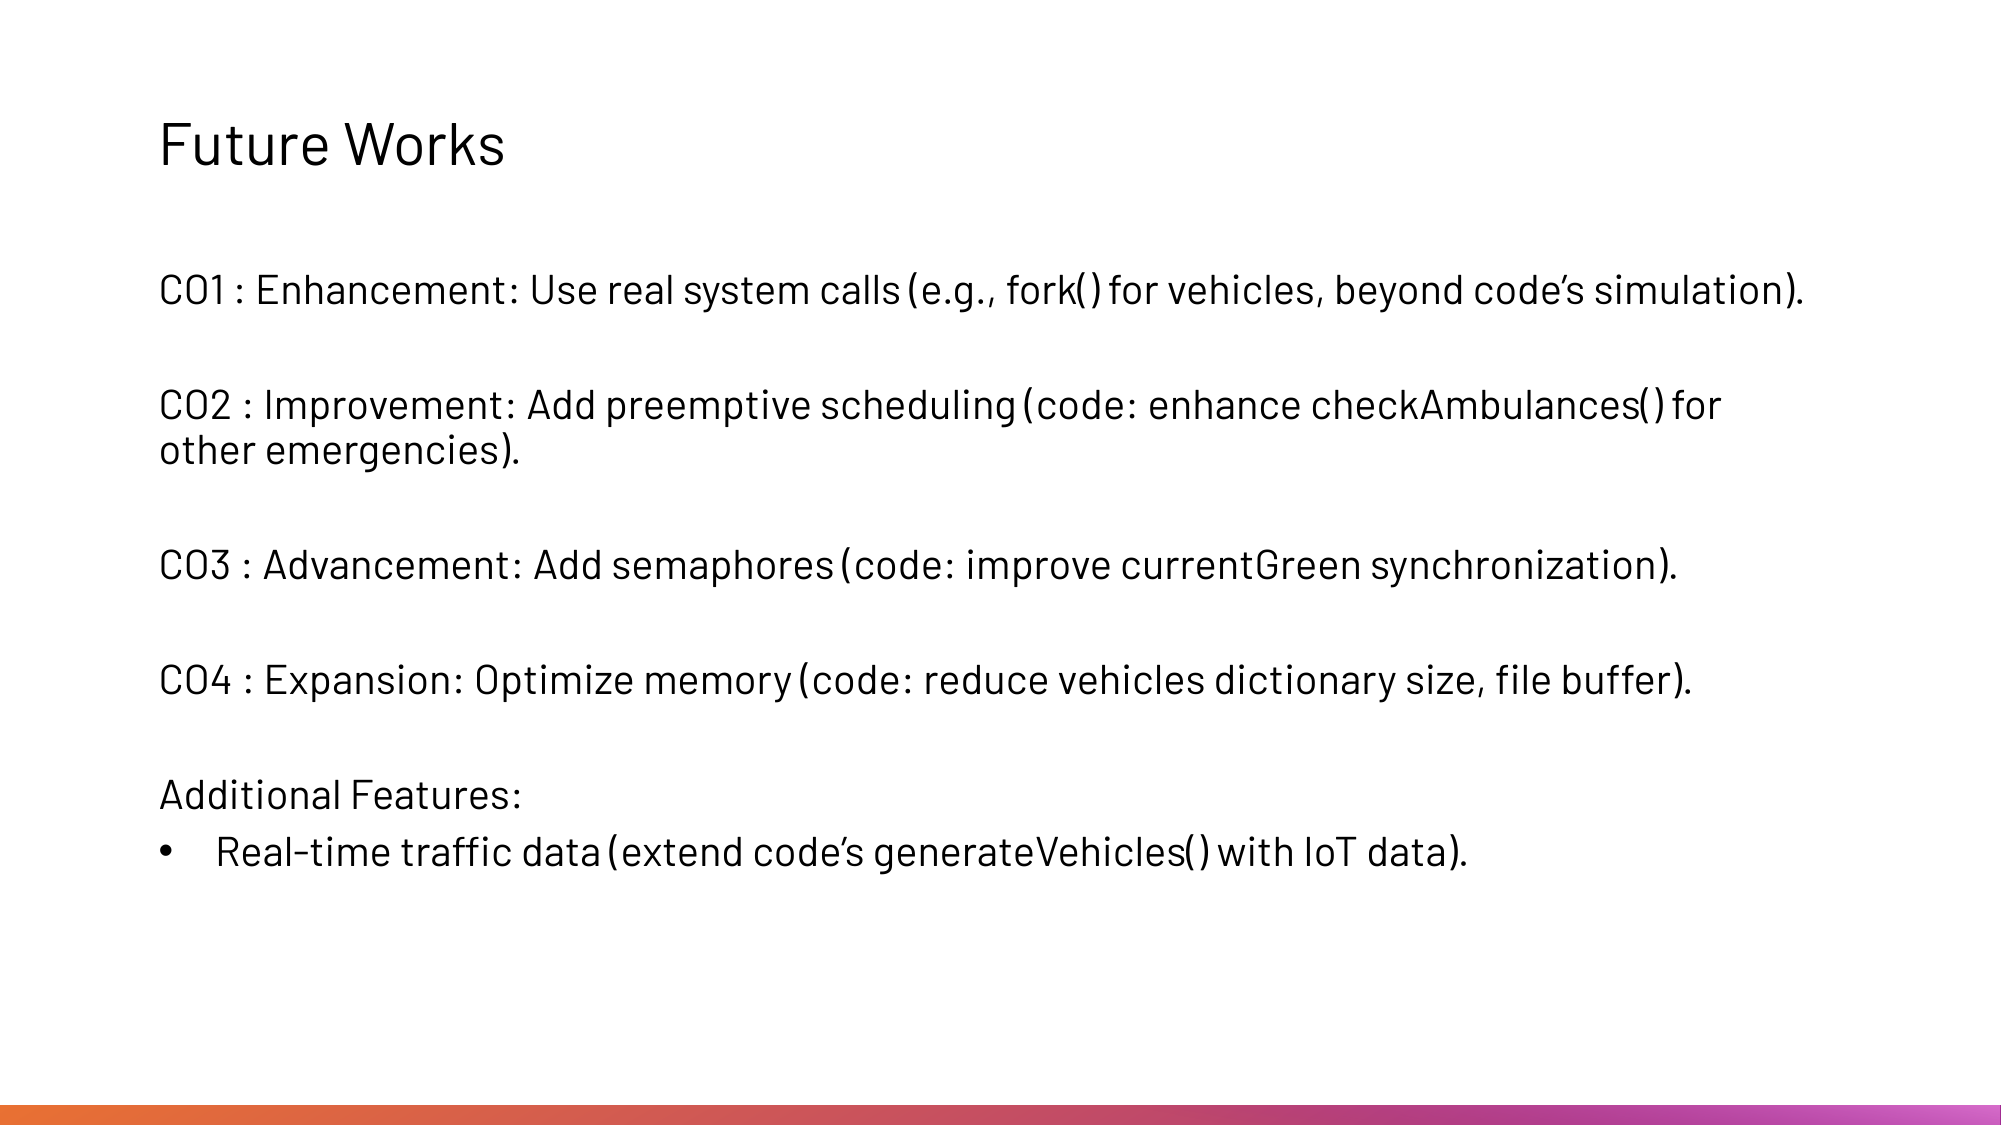

Future Works
CO1 : Enhancement: Use real system calls (e.g., fork() for vehicles, beyond code’s simulation).

CO2 : Improvement: Add preemptive scheduling (code: enhance checkAmbulances() for other emergencies).

CO3 : Advancement: Add semaphores (code: improve currentGreen synchronization).

CO4 : Expansion: Optimize memory (code: reduce vehicles dictionary size, file buffer).

Additional Features:
Real-time traffic data (extend code’s generateVehicles() with IoT data).